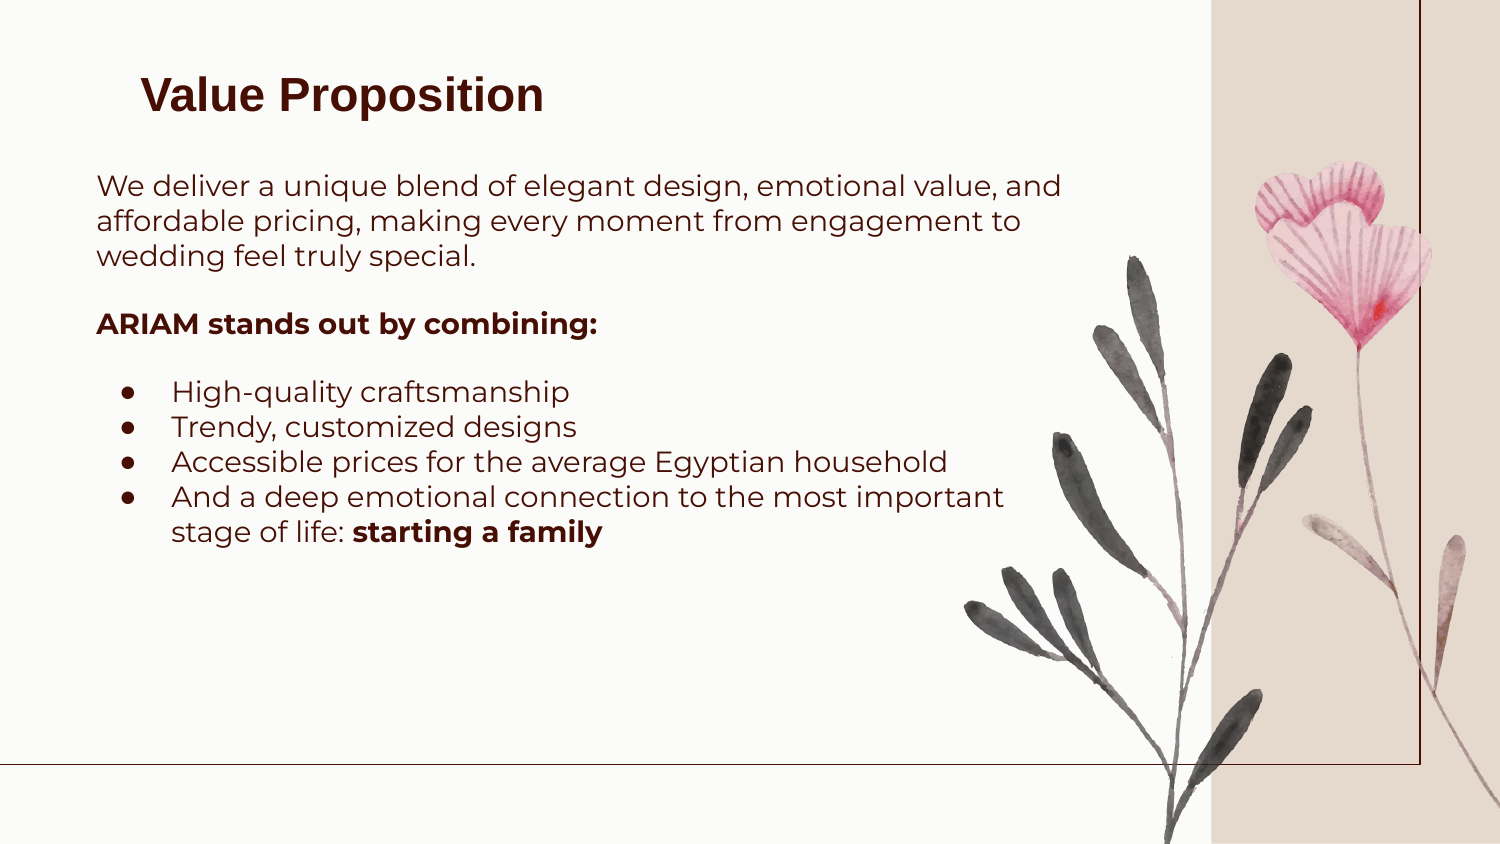

# Value Proposition
We deliver a unique blend of elegant design, emotional value, and affordable pricing, making every moment from engagement to wedding feel truly special.
ARIAM stands out by combining:
High-quality craftsmanship
Trendy, customized designs
Accessible prices for the average Egyptian household
And a deep emotional connection to the most important stage of life: starting a family